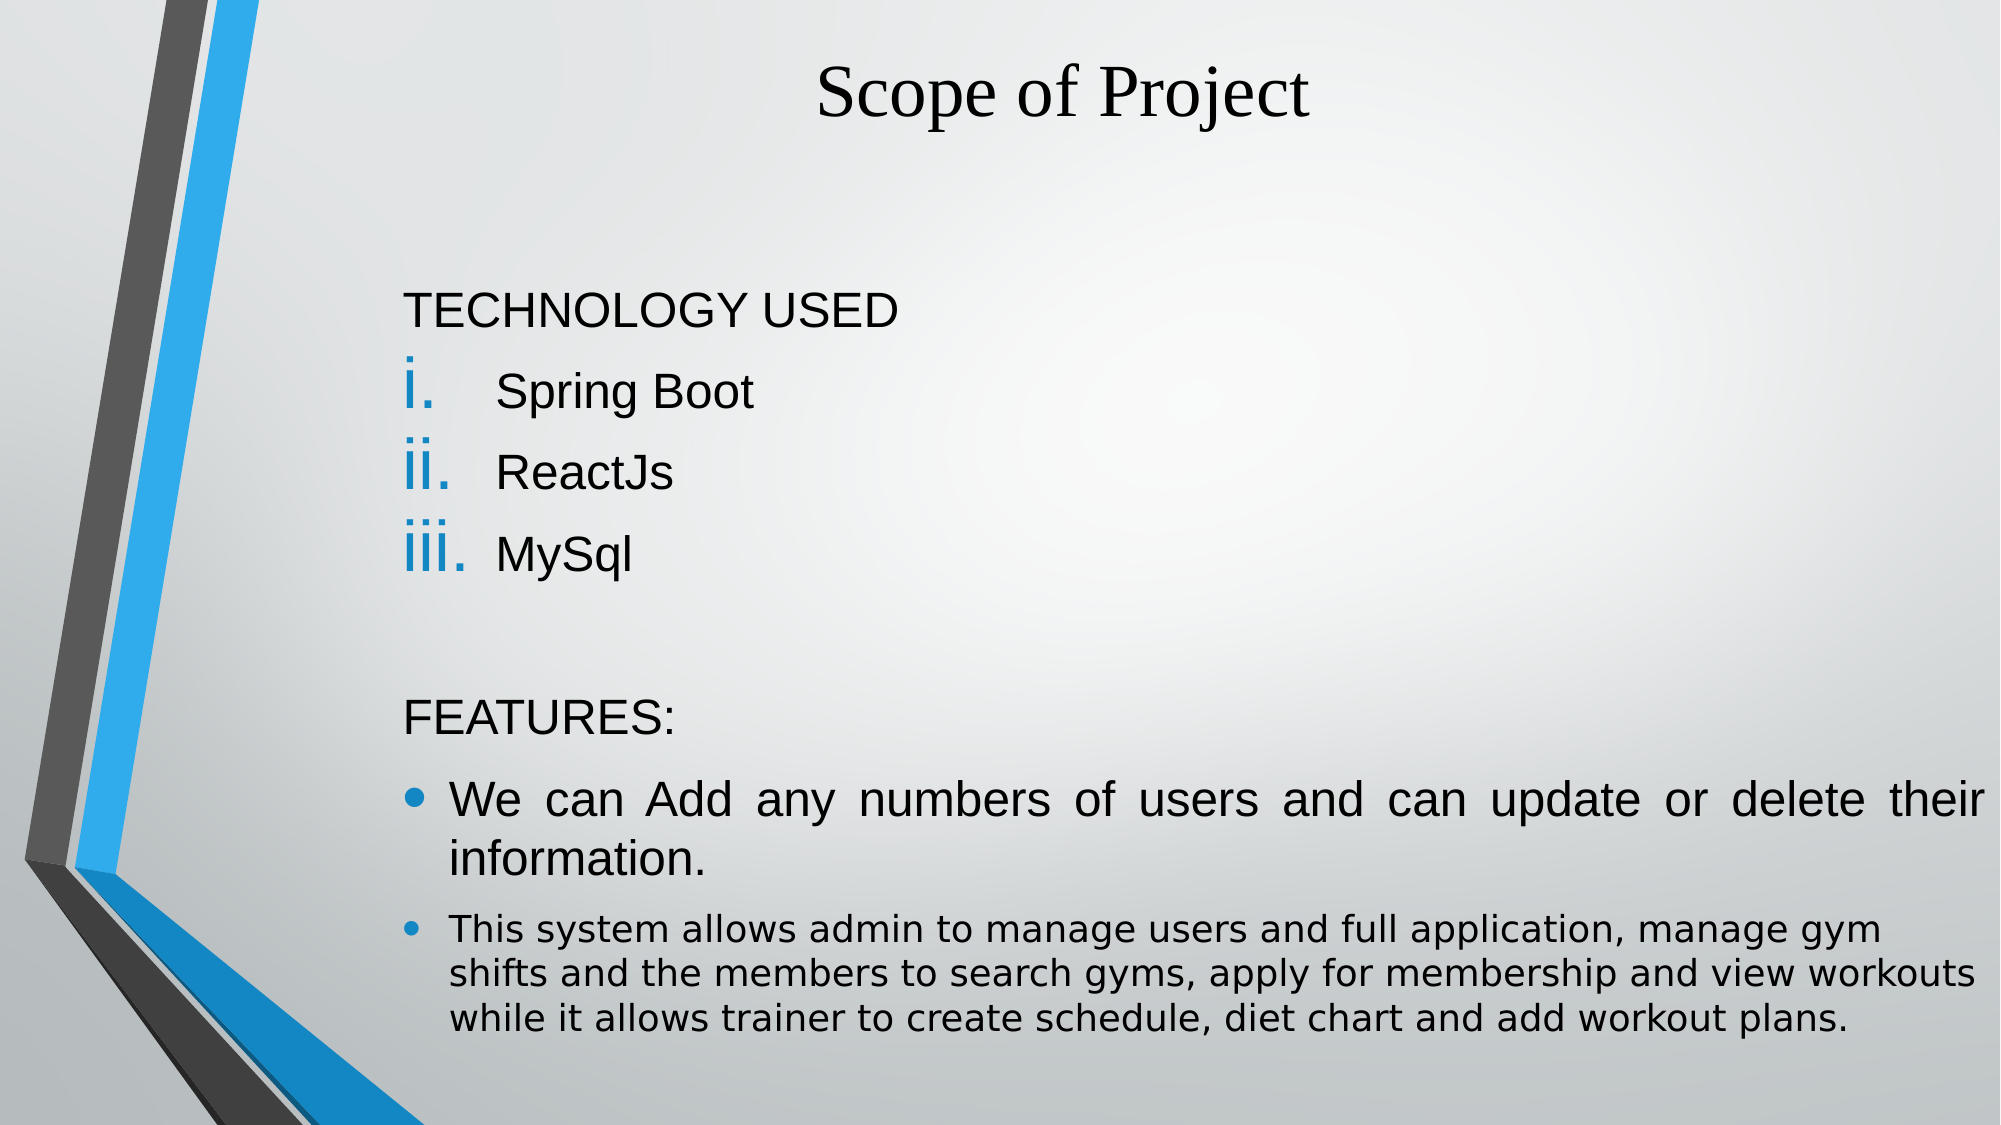

# Scope of Project
TECHNOLOGY USED
Spring Boot
ReactJs
MySql

FEATURES:
We can Add any numbers of users and can update or delete their information.
This system allows admin to manage users and full application, manage gym shifts and the members to search gyms, apply for membership and view workouts while it allows trainer to create schedule, diet chart and add workout plans.